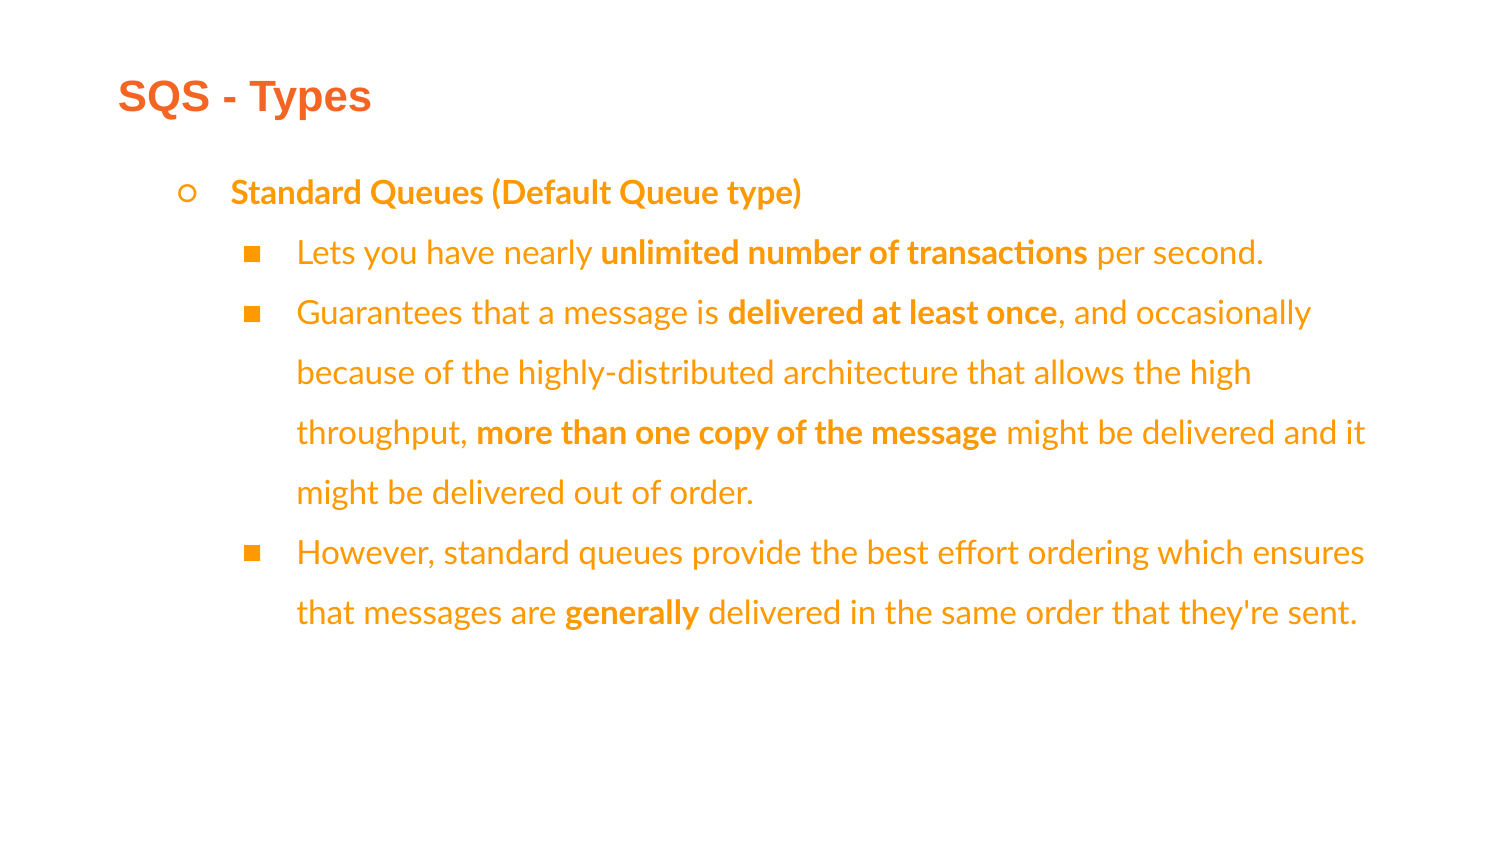

SQS - Types
Standard Queues (Default Queue type)
Lets you have nearly unlimited number of transactions per second.
Guarantees that a message is delivered at least once, and occasionally because of the highly-distributed architecture that allows the high throughput, more than one copy of the message might be delivered and it might be delivered out of order.
However, standard queues provide the best effort ordering which ensures that messages are generally delivered in the same order that they're sent.